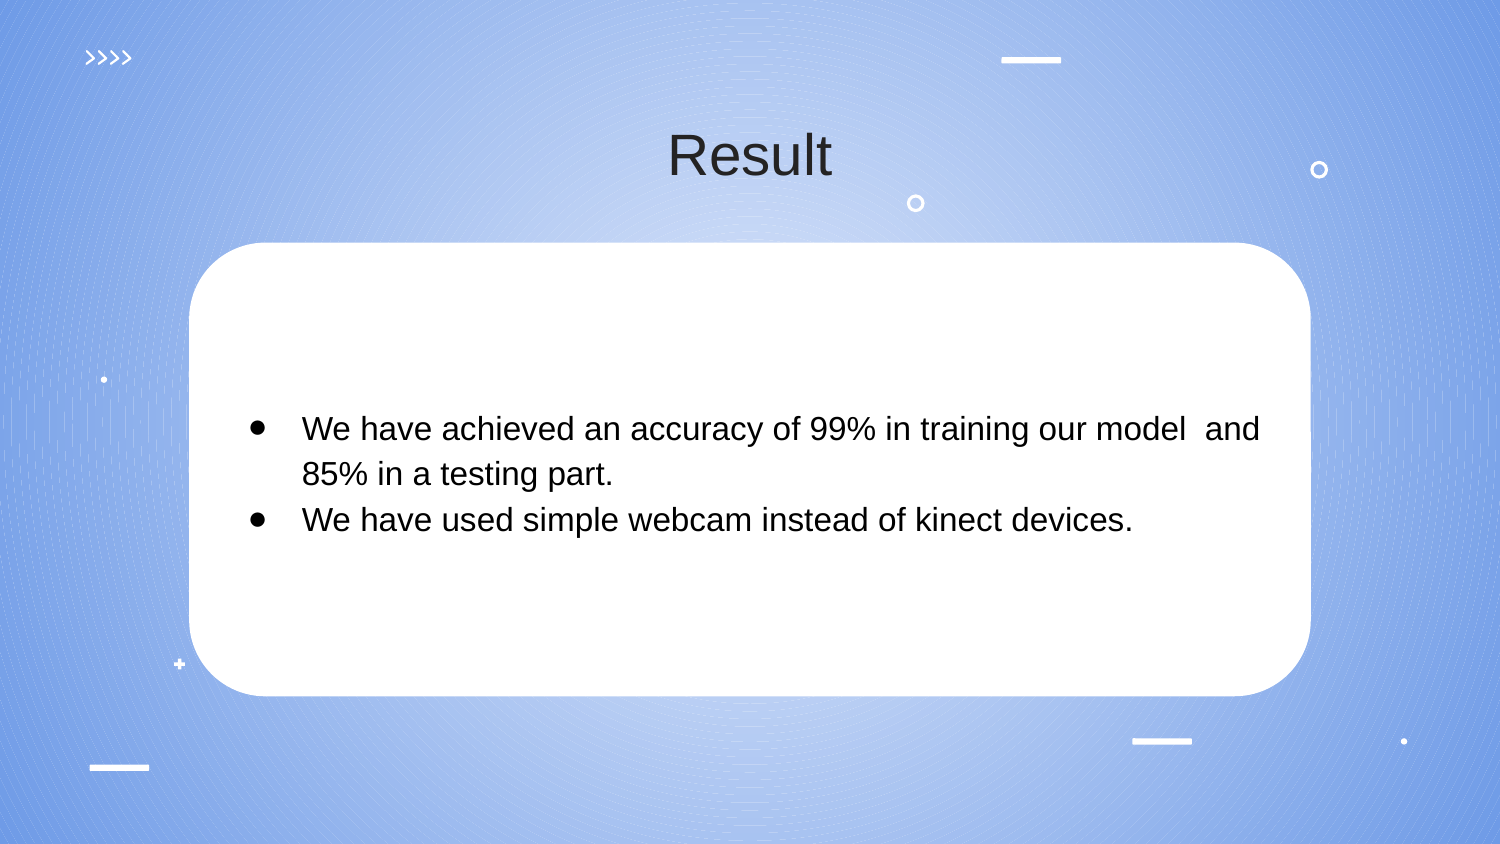

# Result
We have achieved an accuracy of 99% in training our model  and 85% in a testing part.
We have used simple webcam instead of kinect devices.